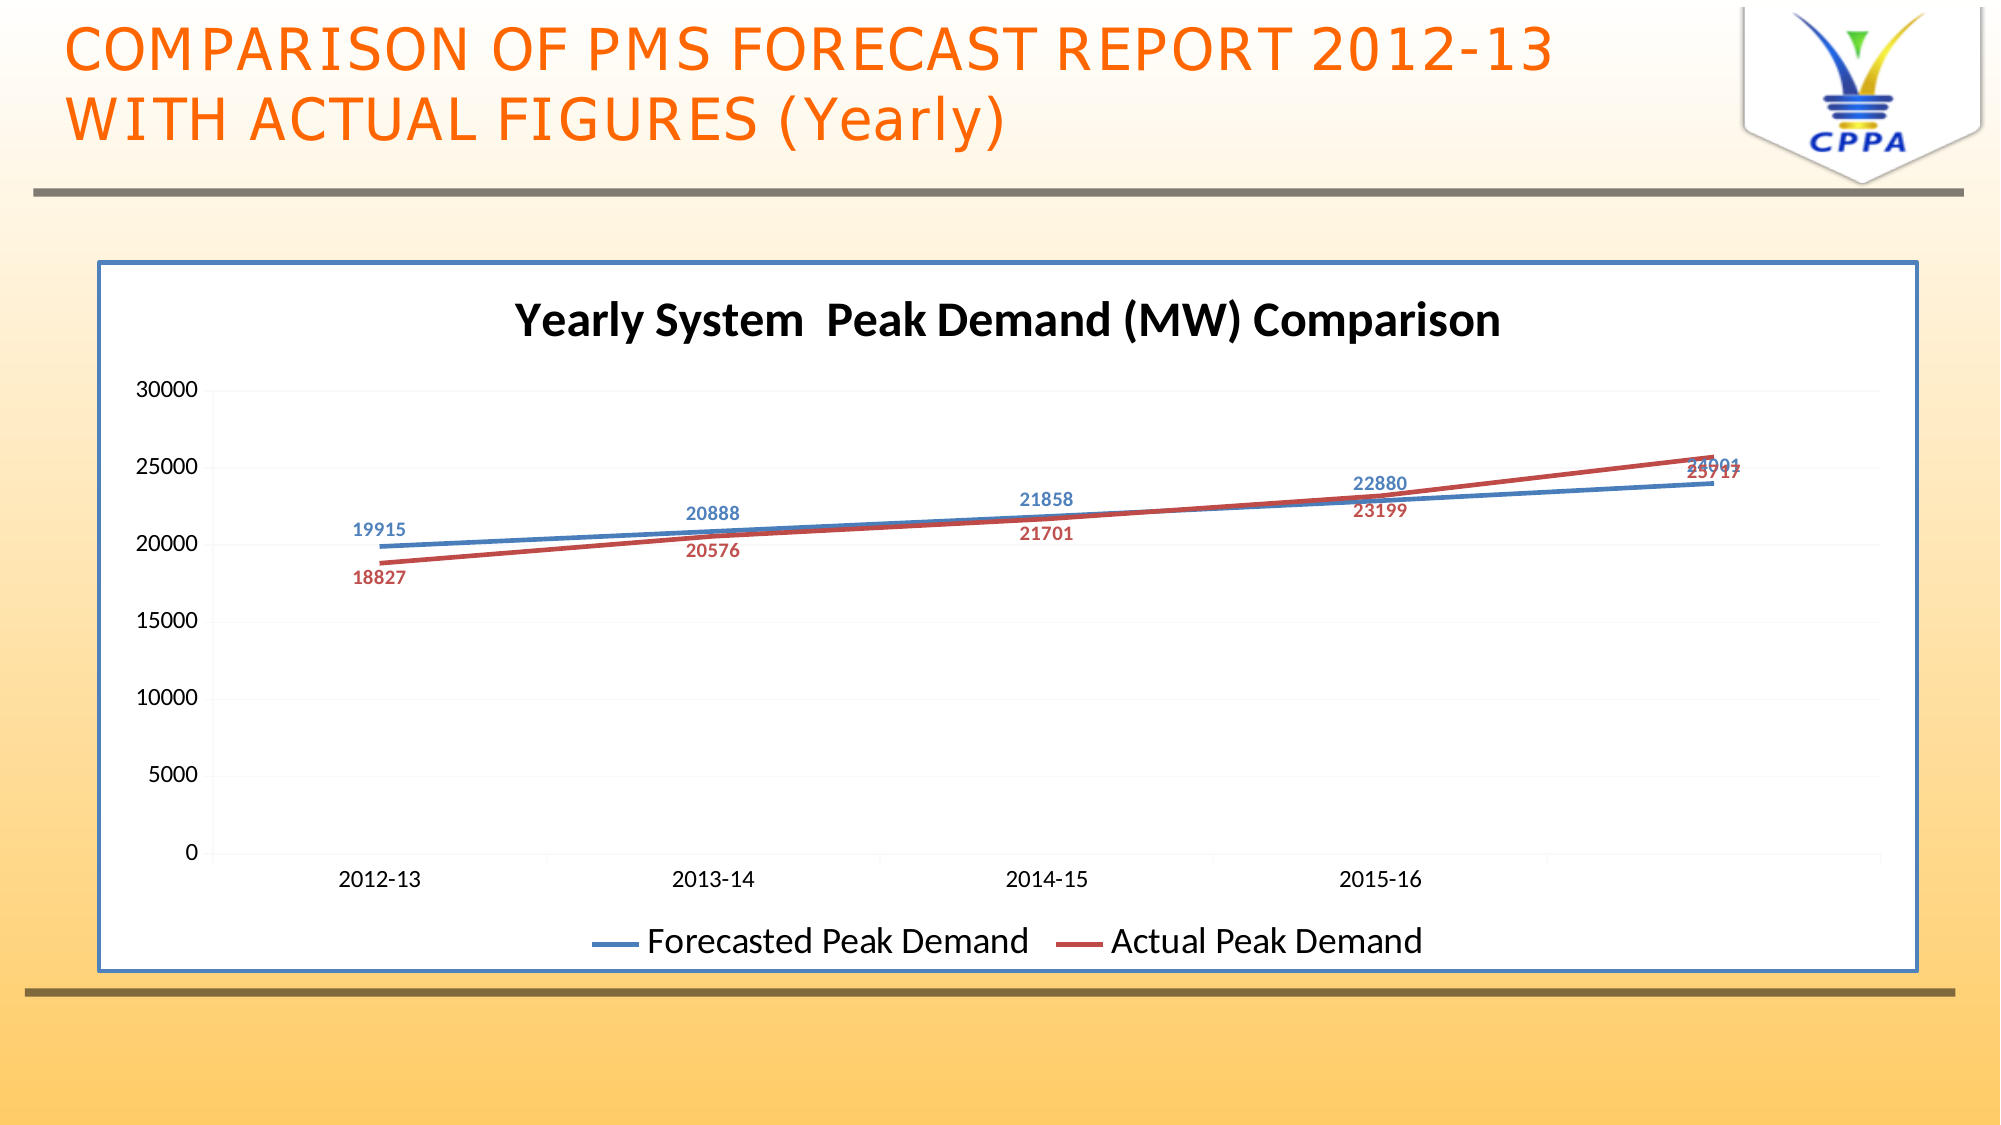

# COMPARISON OF PMS FORECAST REPORT 2012-13 WITH ACTUAL FIGURES (Yearly)

### Chart: Yearly System  Peak Demand (MW) Comparison

| Category | Forecasted Peak Demand | Actual Peak Demand |
|---|---|---|
| 2012-13 | 19915.0 | 18827.0 |
| 2013-14 | 20888.0 | 20576.0 |
| 2014-15 | 21858.0 | 21701.0 |
| 2015-16 | 22880.0 | 23199.0 |